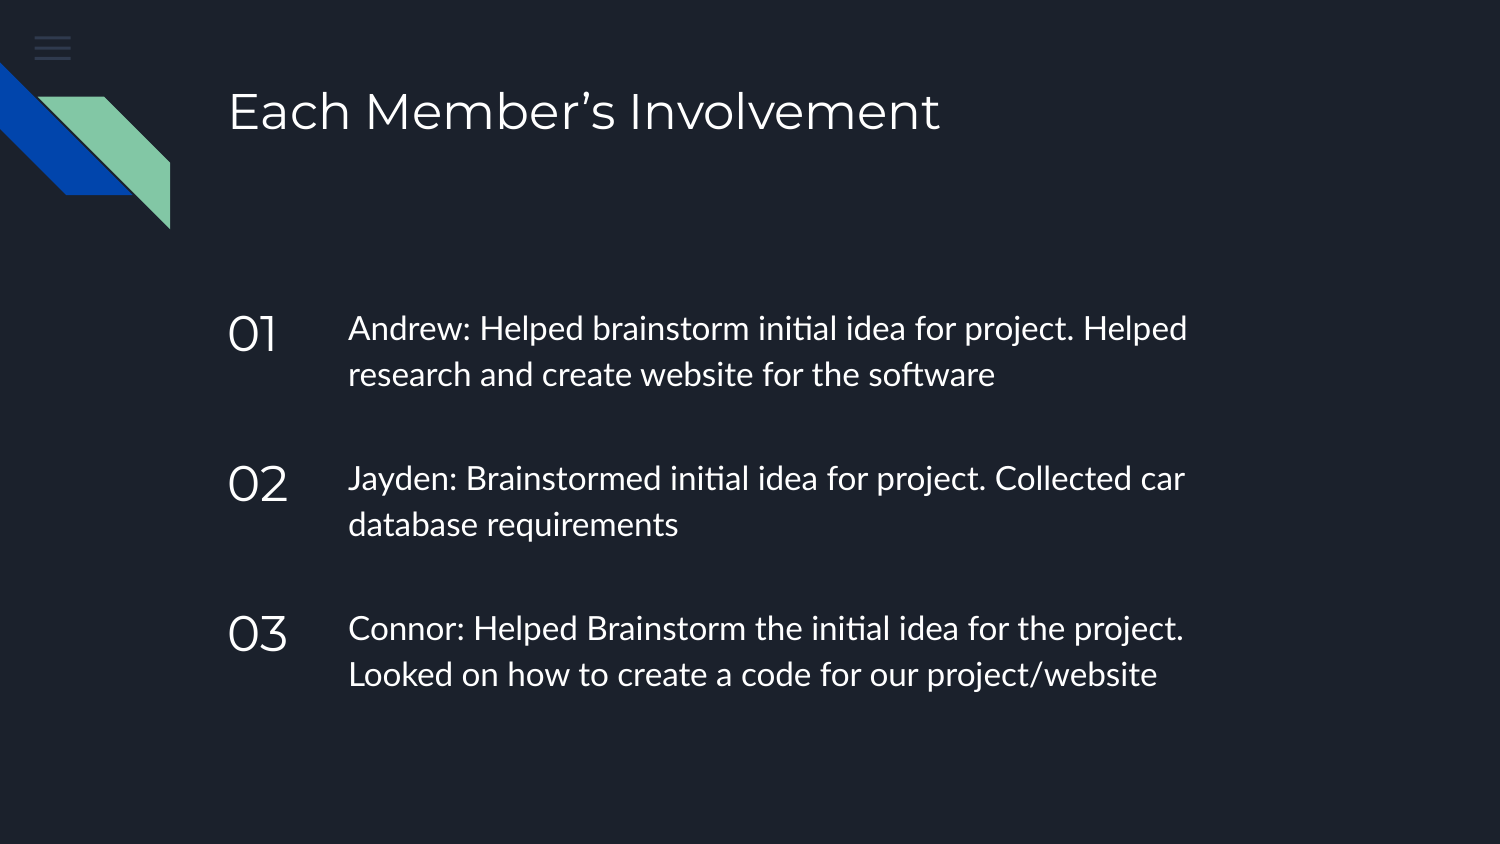

# Each Member’s Involvement
01

Andrew: Helped brainstorm initial idea for project. Helped research and create website for the software
02

Jayden: Brainstormed initial idea for project. Collected car database requirements

03
Connor: Helped Brainstorm the initial idea for the project. Looked on how to create a code for our project/website